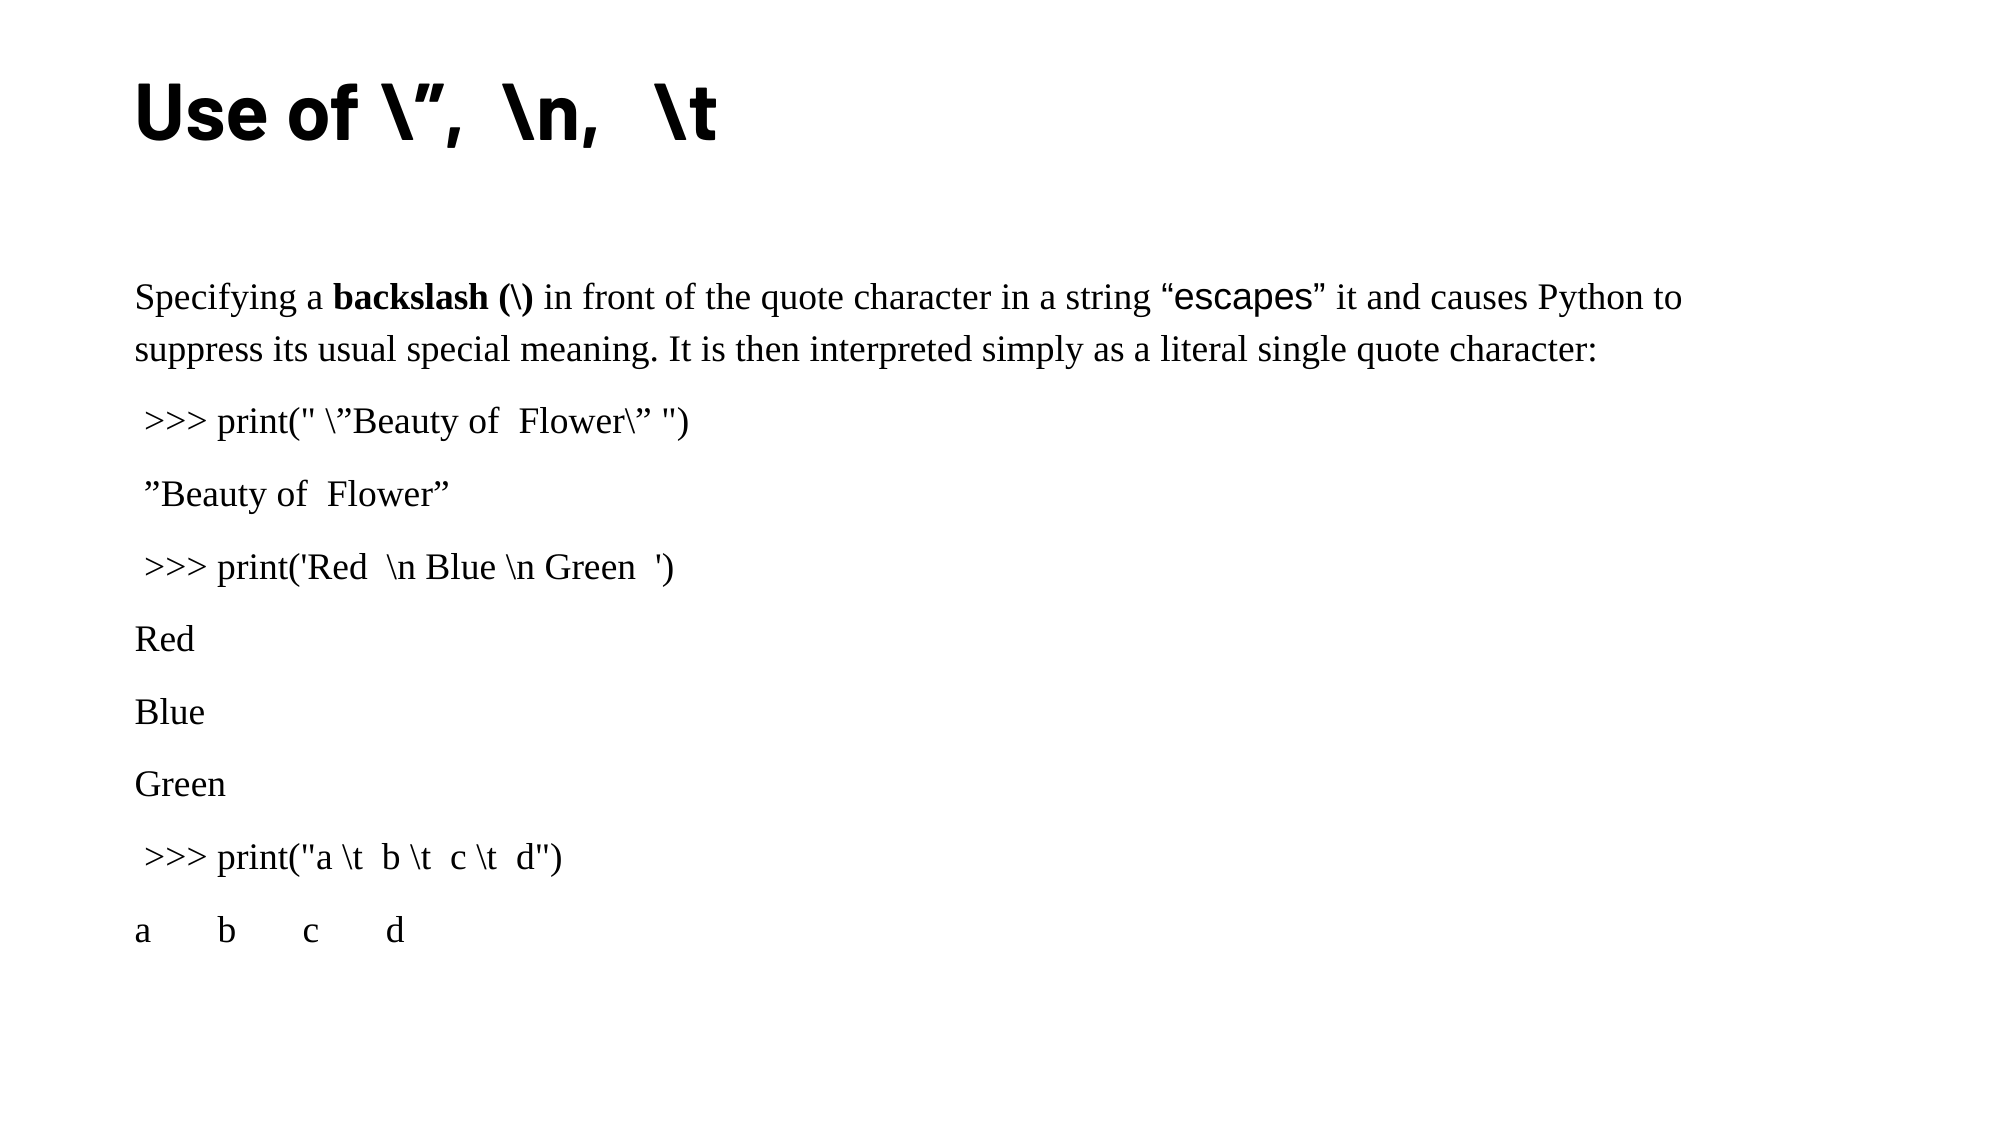

# Use of \”,  \n,   \t
Specifying a backslash (\) in front of the quote character in a string “escapes” it and causes Python to suppress its usual special meaning. It is then interpreted simply as a literal single quote character:
 >>> print(" \”Beauty of  Flower\” ")
 ”Beauty of  Flower”
 >>> print('Red  \n Blue \n Green  ')
Red
Blue
Green
 >>> print("a \t  b \t  c \t  d")
a       b       c       d